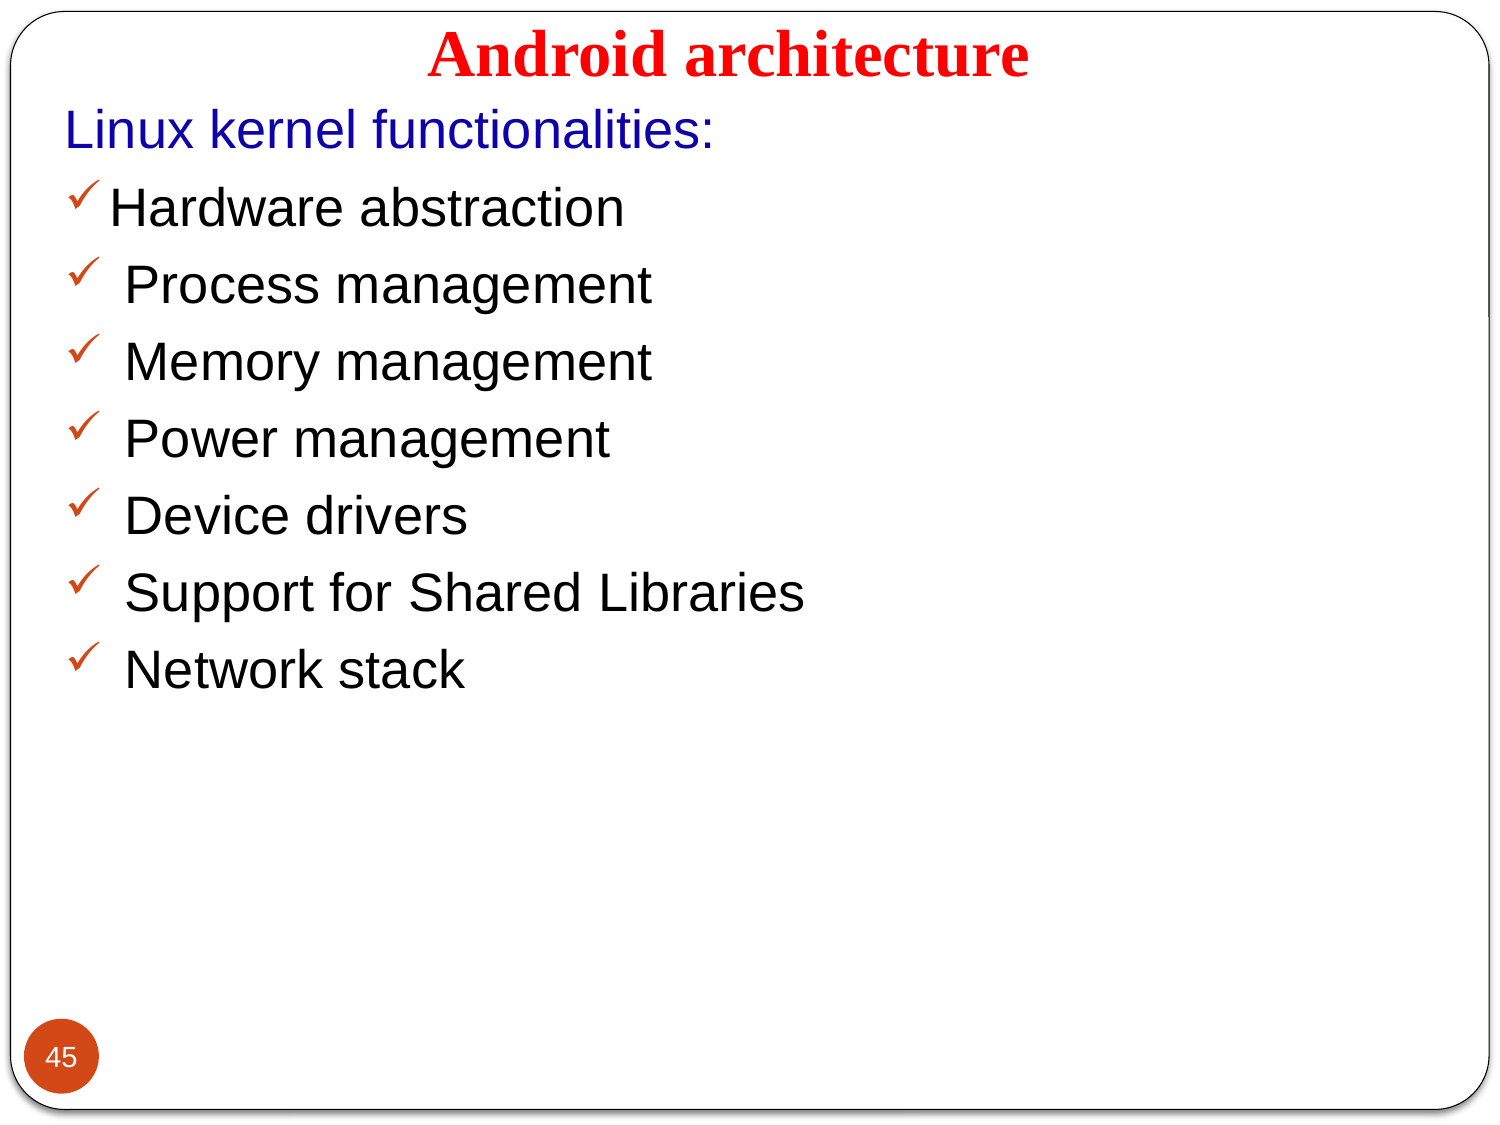

# Android architecture
Linux kernel functionalities:
Hardware abstraction
 Process management
 Memory management
 Power management
 Device drivers
 Support for Shared Libraries
 Network stack

45